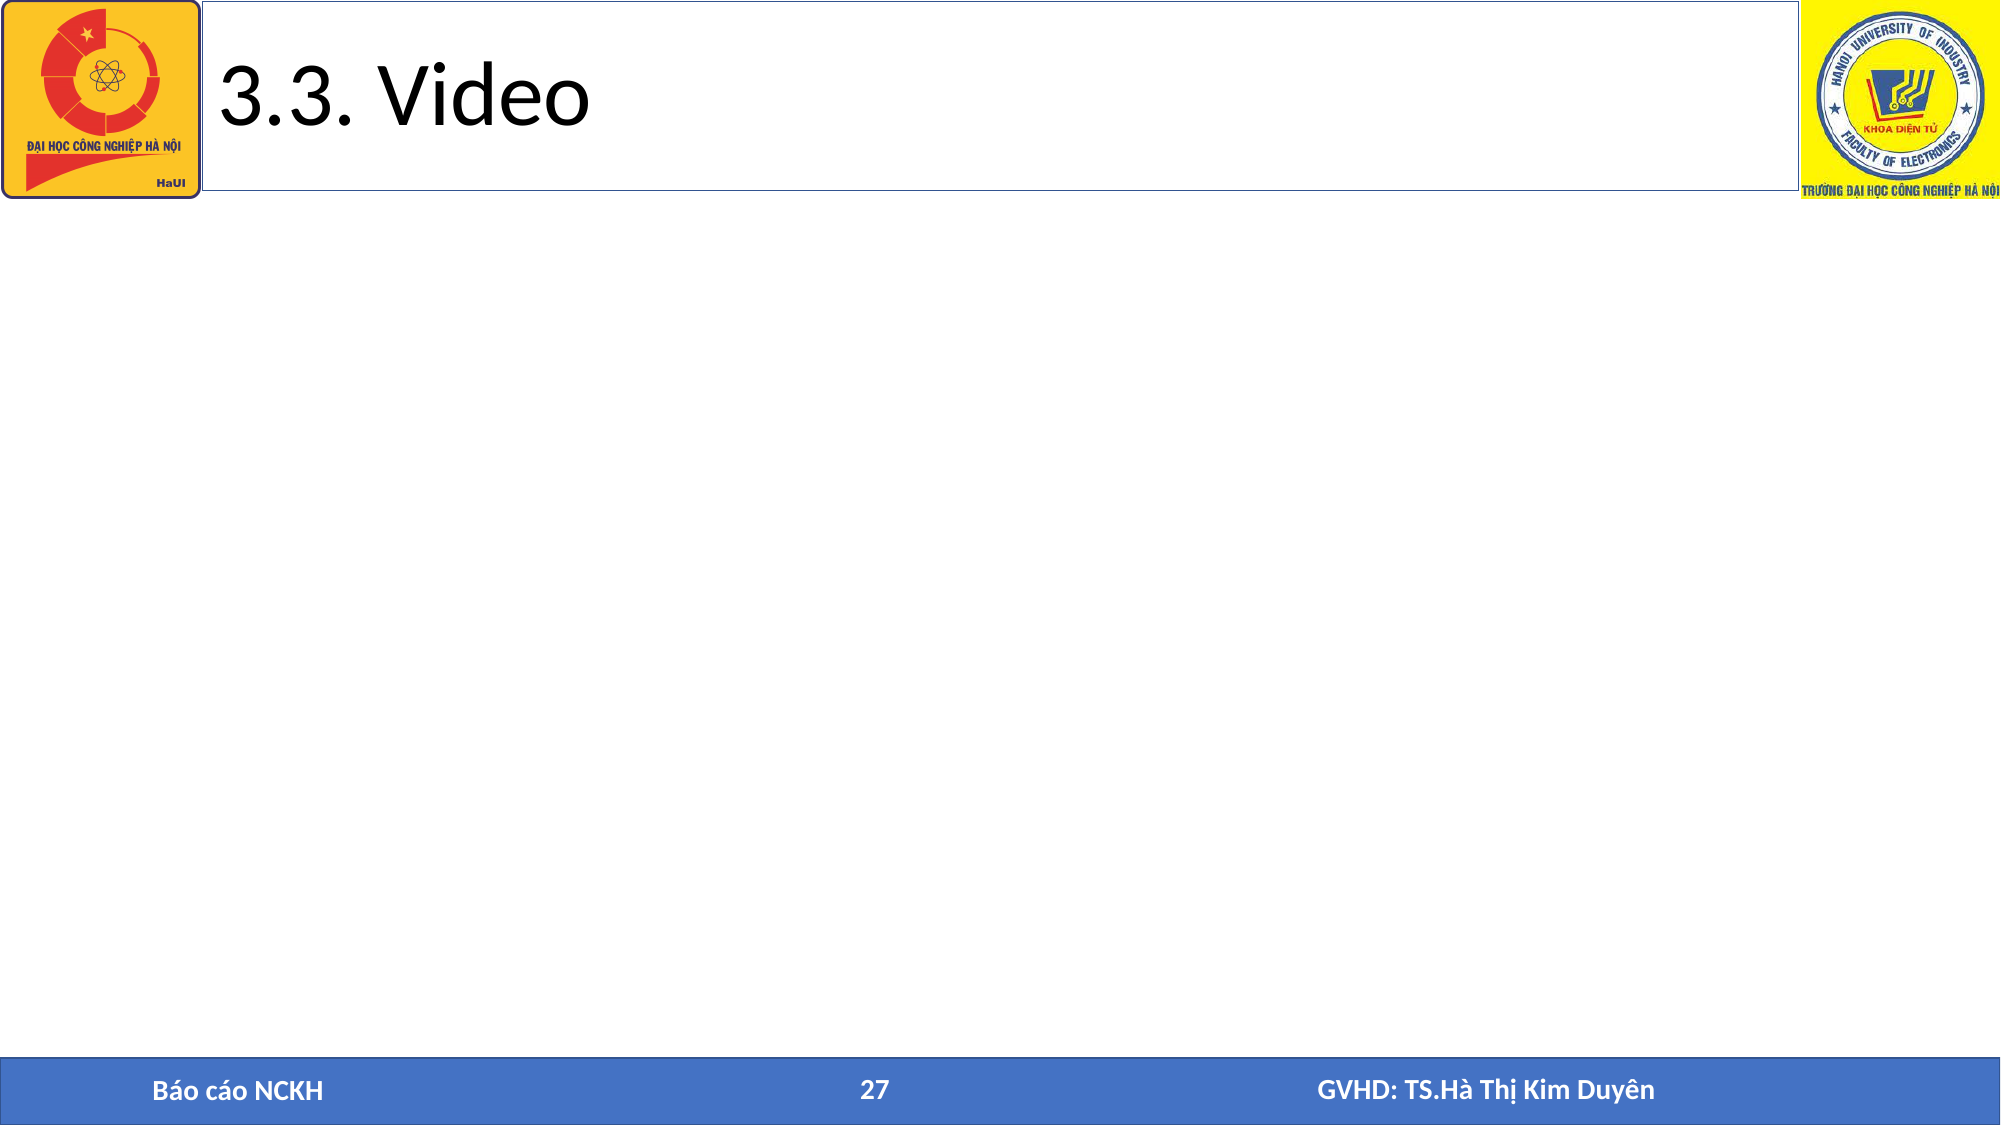

# 3.3. Video
Báo cáo NCKH
27
GVHD: TS.Hà Thị Kim Duyên